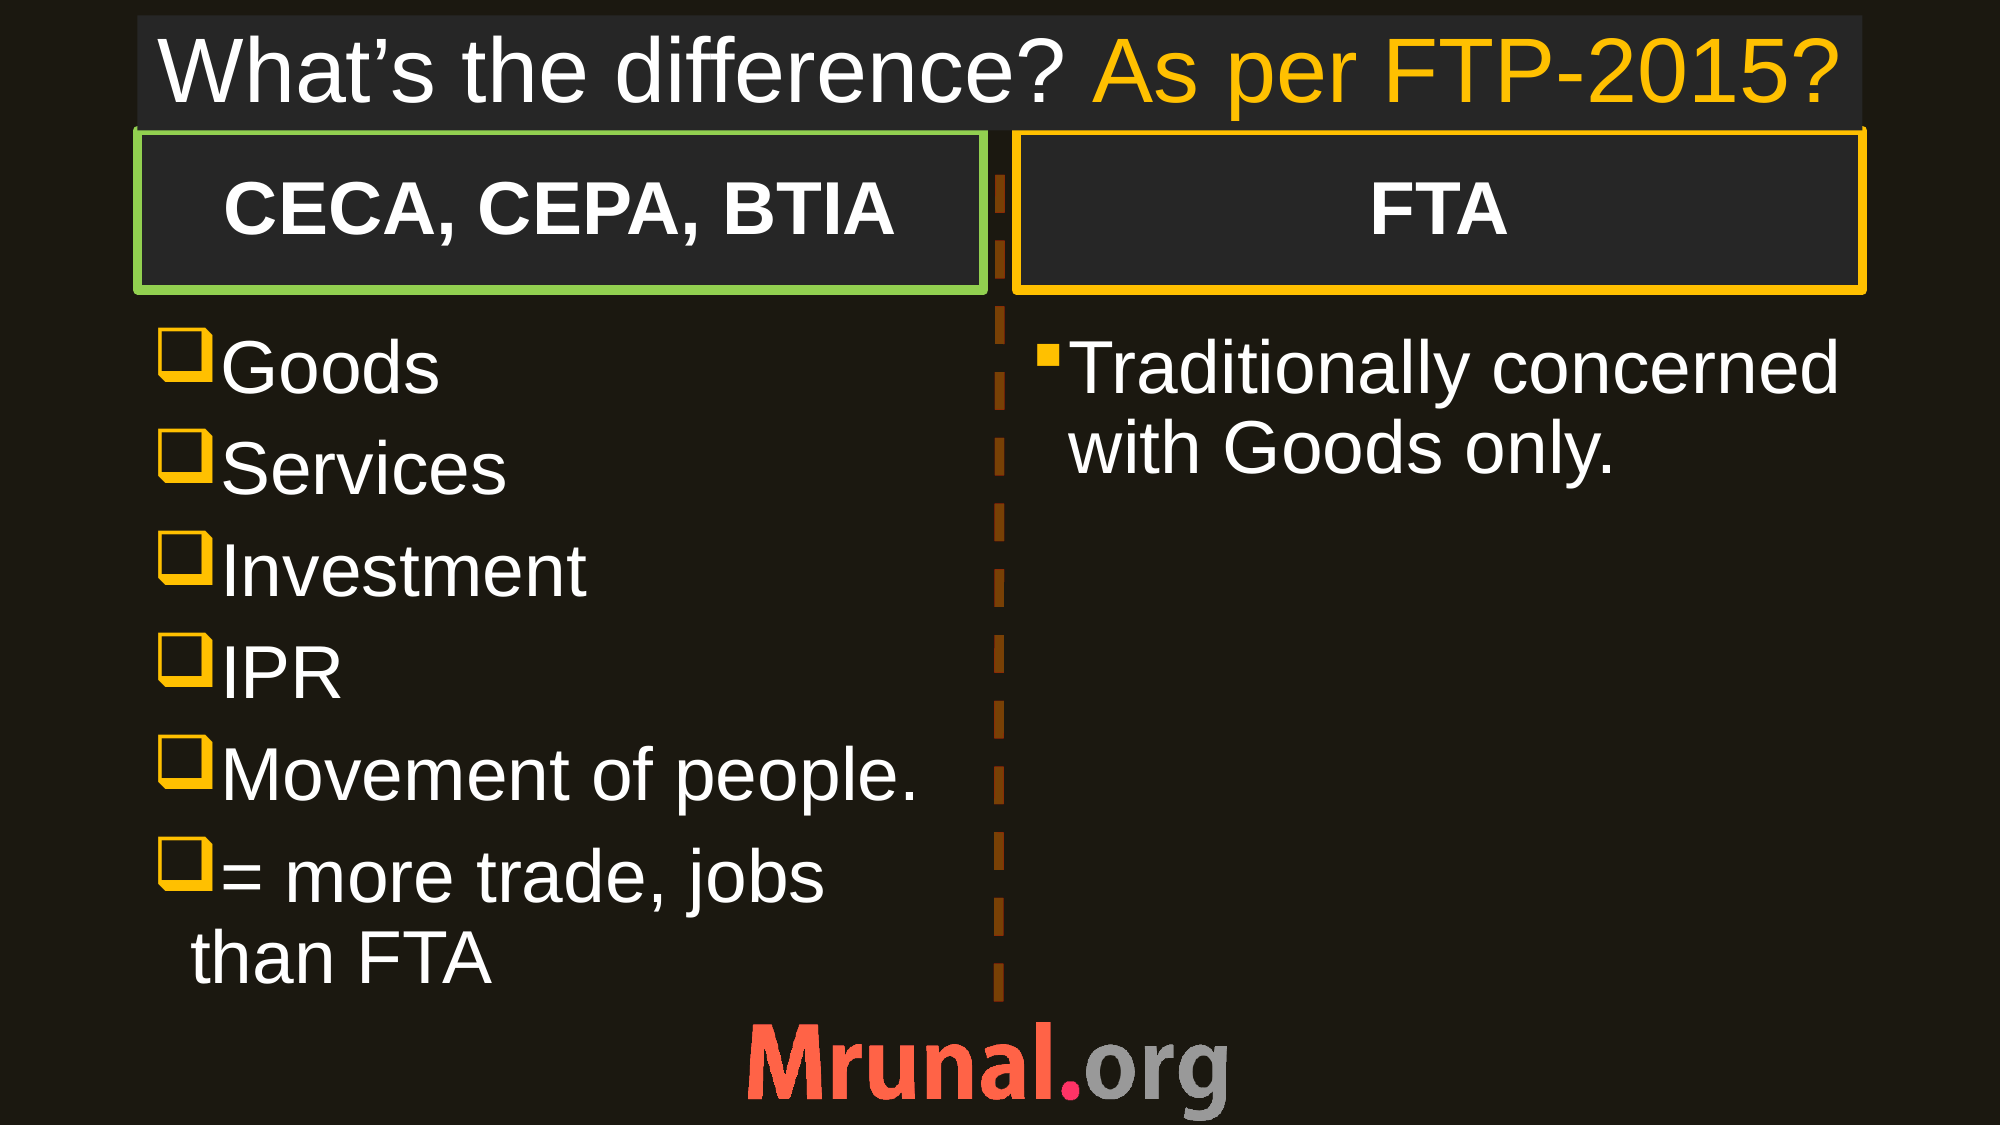

# What’s the difference? As per FTP-2015?
CECA, CEPA, BTIA
FTA
Goods
Services
Investment
IPR
Movement of people.
= more trade, jobs than FTA
Traditionally concerned with Goods only.